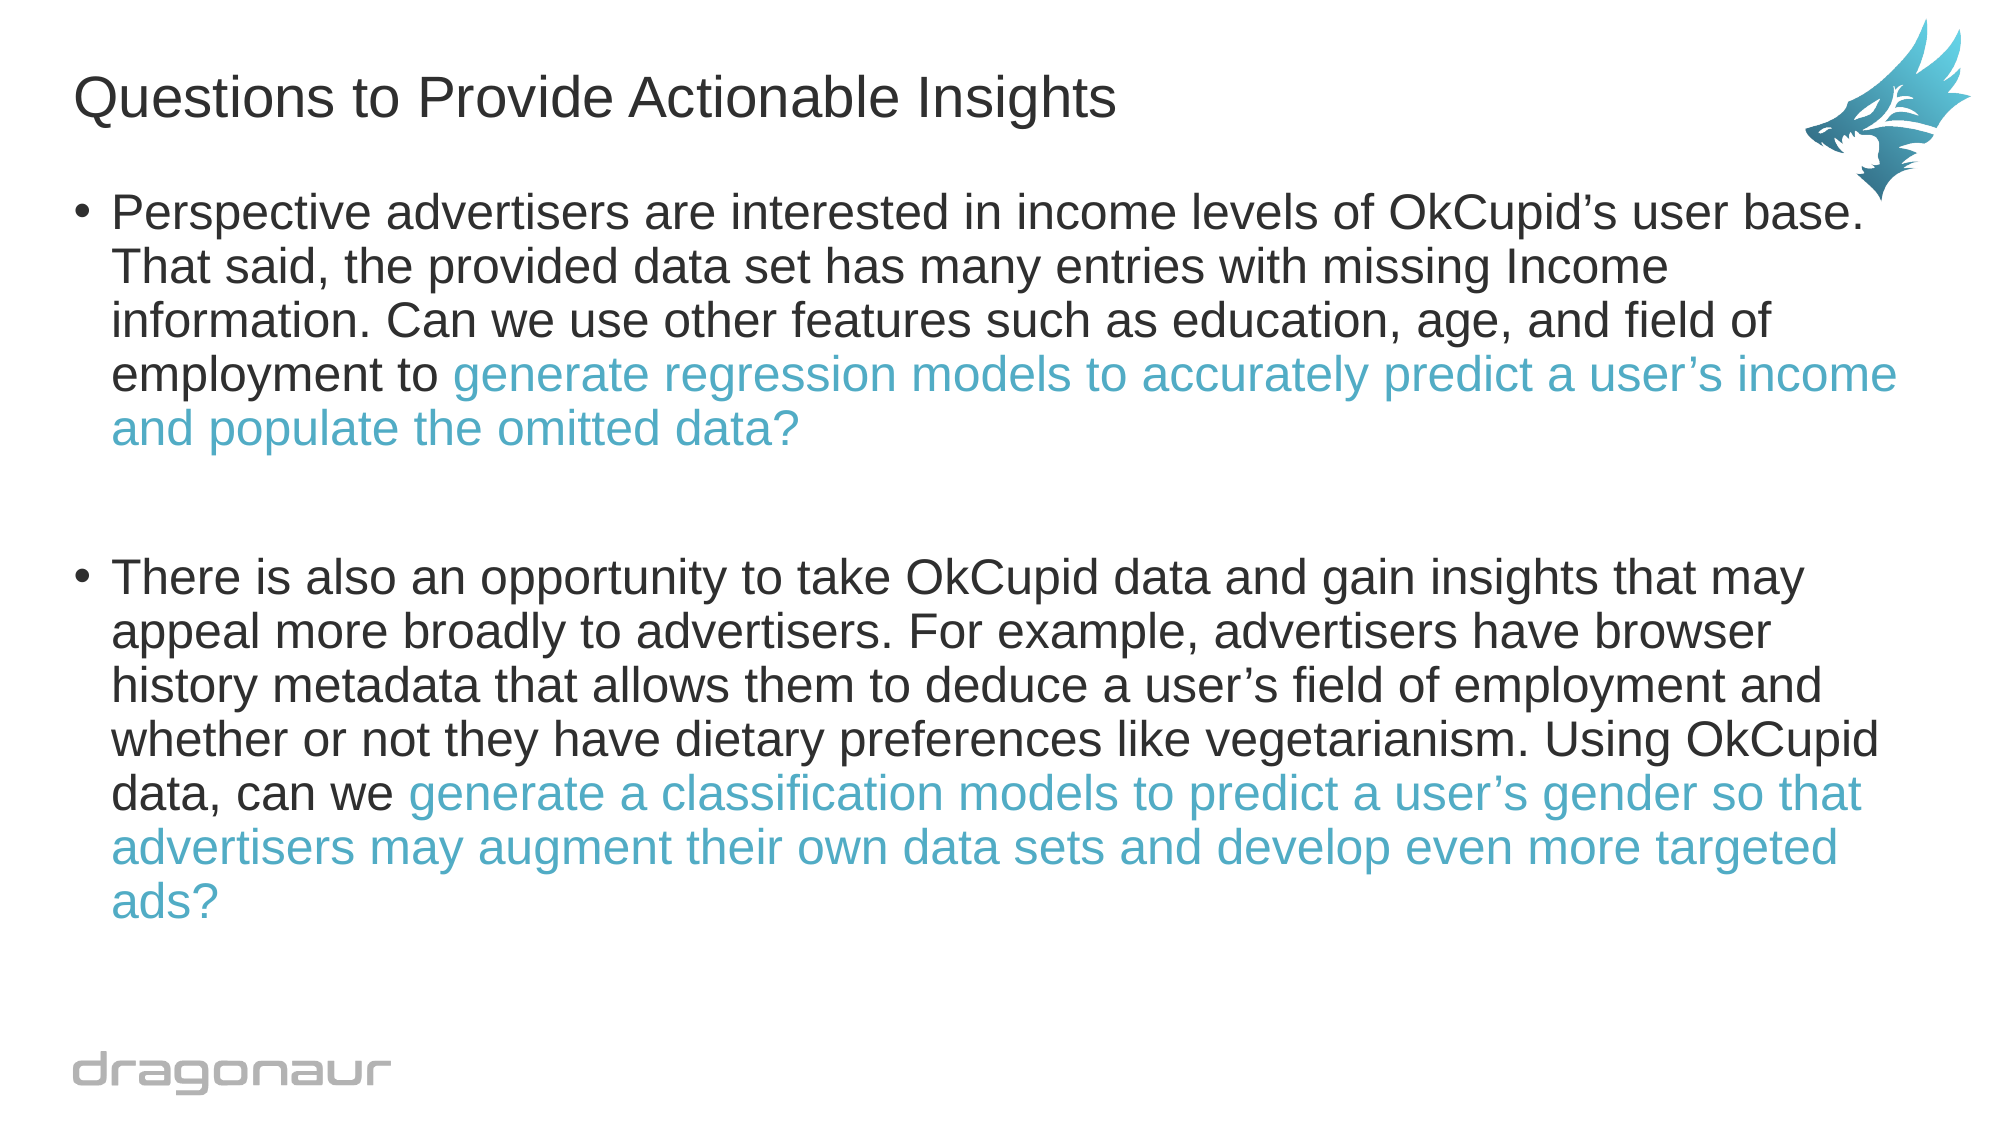

# Questions to Provide Actionable Insights
Perspective advertisers are interested in income levels of OkCupid’s user base. That said, the provided data set has many entries with missing Income information. Can we use other features such as education, age, and field of employment to generate regression models to accurately predict a user’s income and populate the omitted data?

There is also an opportunity to take OkCupid data and gain insights that may appeal more broadly to advertisers. For example, advertisers have browser history metadata that allows them to deduce a user’s field of employment and whether or not they have dietary preferences like vegetarianism. Using OkCupid data, can we generate a classification models to predict a user’s gender so that advertisers may augment their own data sets and develop even more targeted ads?